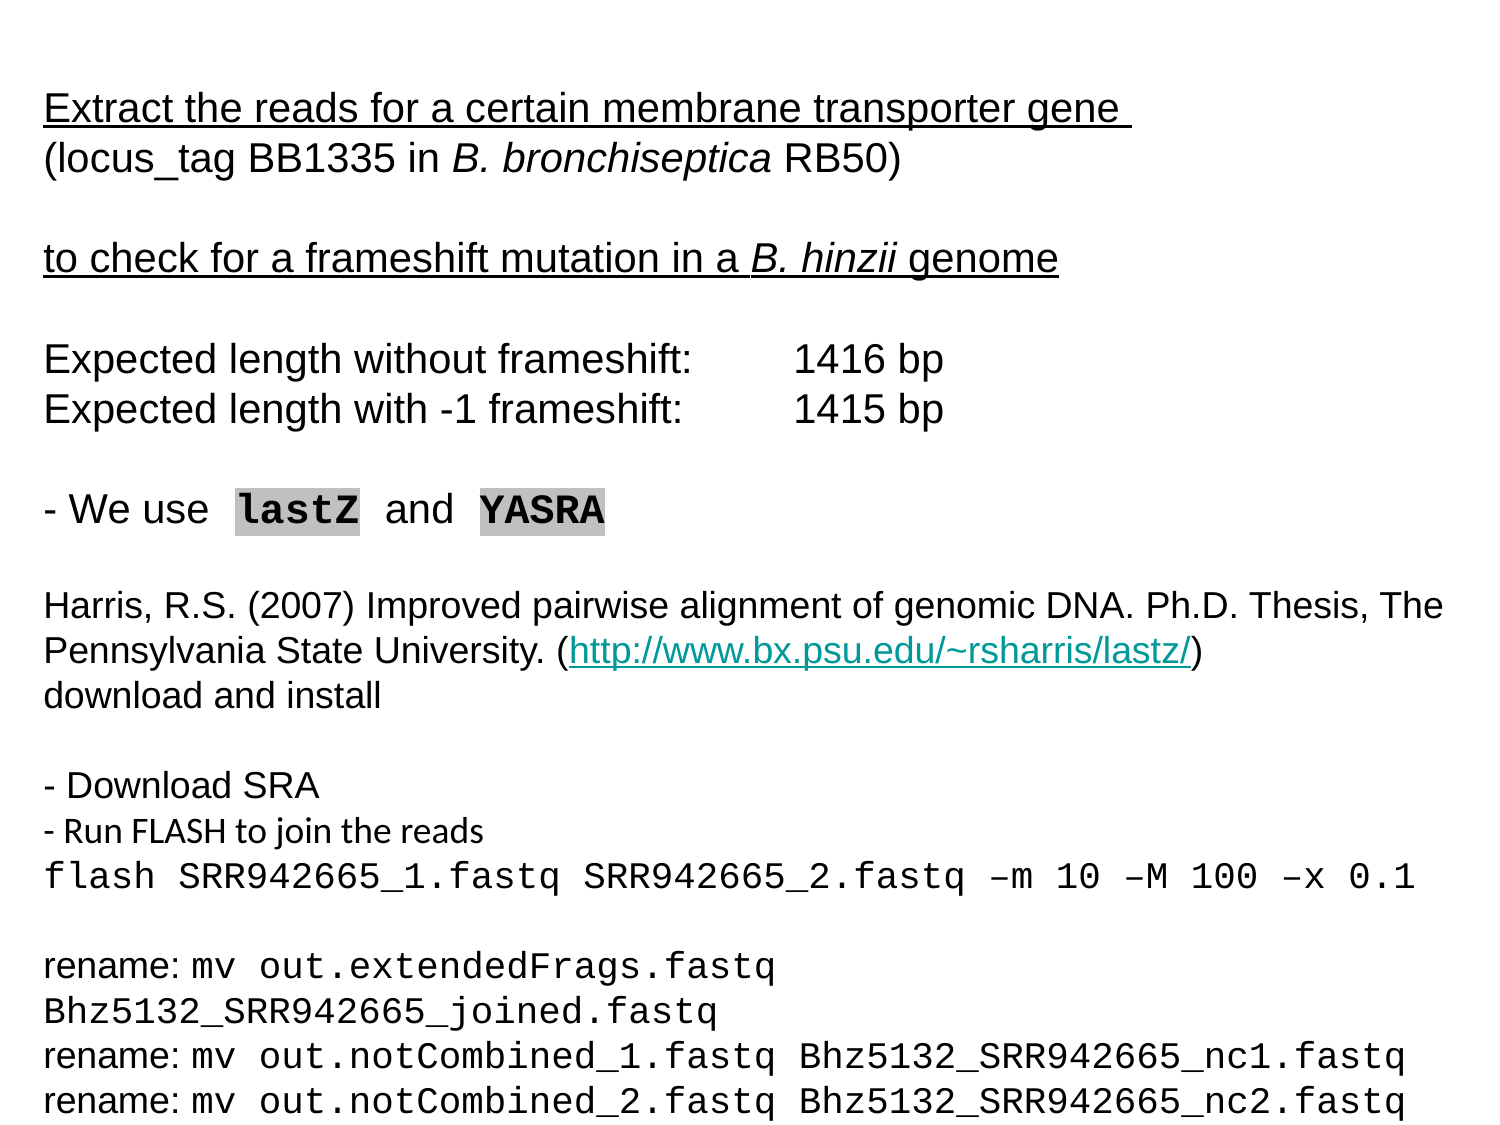

Extract the reads for a certain membrane transporter gene
(locus_tag BB1335 in B. bronchiseptica RB50)

to check for a frameshift mutation in a B. hinzii genome

Expected length without frameshift:	1416 bp
Expected length with -1 frameshift: 	1415 bp

- We use lastZ and YASRA

Harris, R.S. (2007) Improved pairwise alignment of genomic DNA. Ph.D. Thesis, The Pennsylvania State University. (http://www.bx.psu.edu/~rsharris/lastz/)
download and install

- Download SRA
- Run FLASH to join the reads
flash SRR942665_1.fastq SRR942665_2.fastq –m 10 –M 100 –x 0.1

rename: mv out.extendedFrags.fastq Bhz5132_SRR942665_joined.fastq
rename: mv out.notCombined_1.fastq Bhz5132_SRR942665_nc1.fastq
rename: mv out.notCombined_2.fastq Bhz5132_SRR942665_nc2.fastq